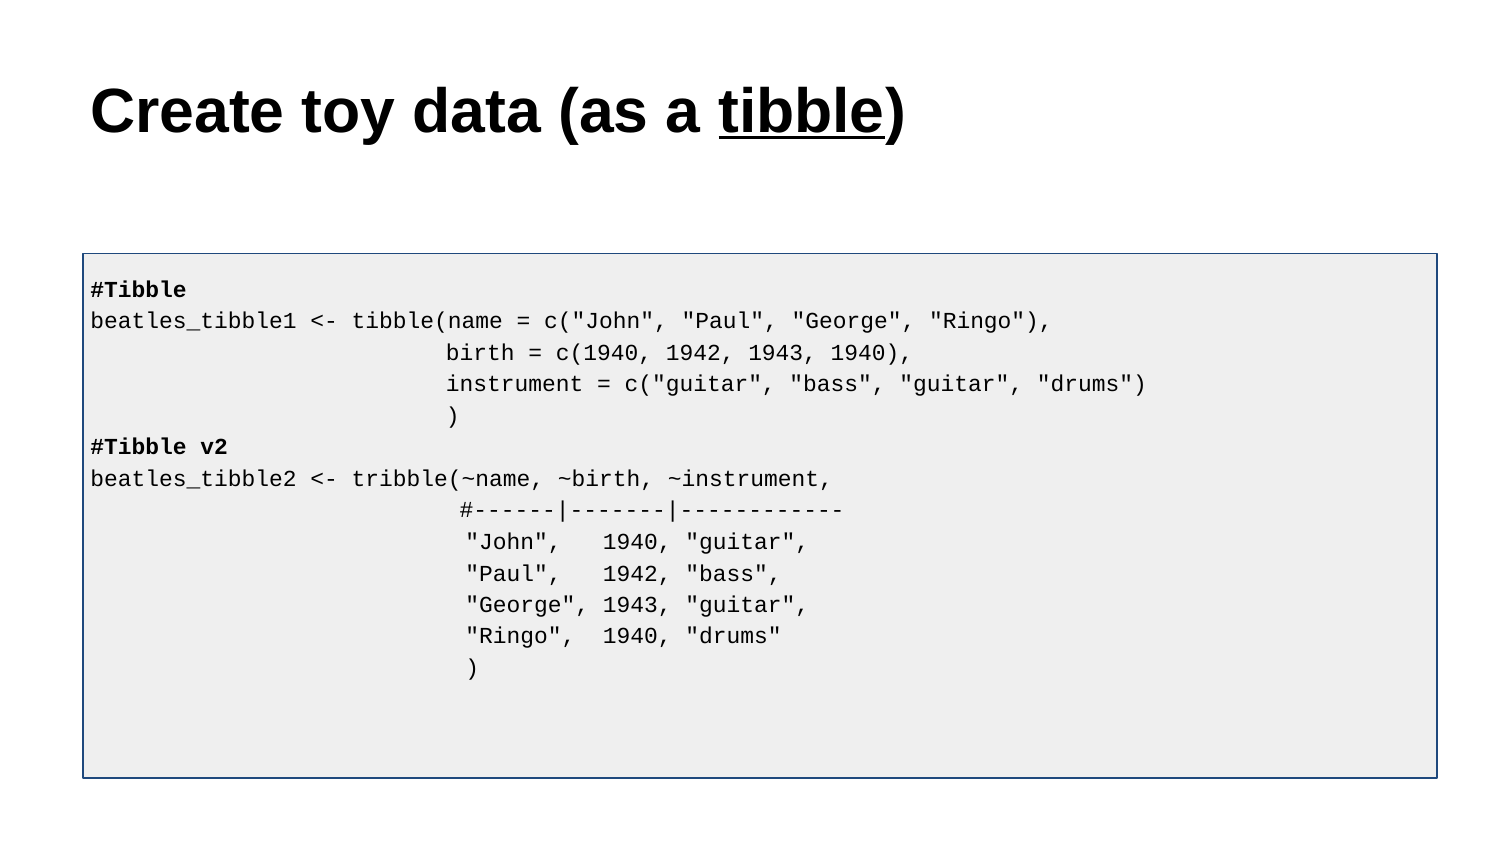

Create toy data (as a tibble)

#Tibble
beatles_tibble1 <- tibble(name = c("John", "Paul", "George", "Ringo"),
 birth = c(1940, 1942, 1943, 1940),
 instrument = c("guitar", "bass", "guitar", "drums")
 )
#Tibble v2
beatles_tibble2 <- tribble(~name, ~birth, ~instrument,
  #------|-------|------------
"John",   1940, "guitar",
"Paul",   1942, "bass",
"George", 1943, "guitar",
"Ringo",  1940, "drums"
)